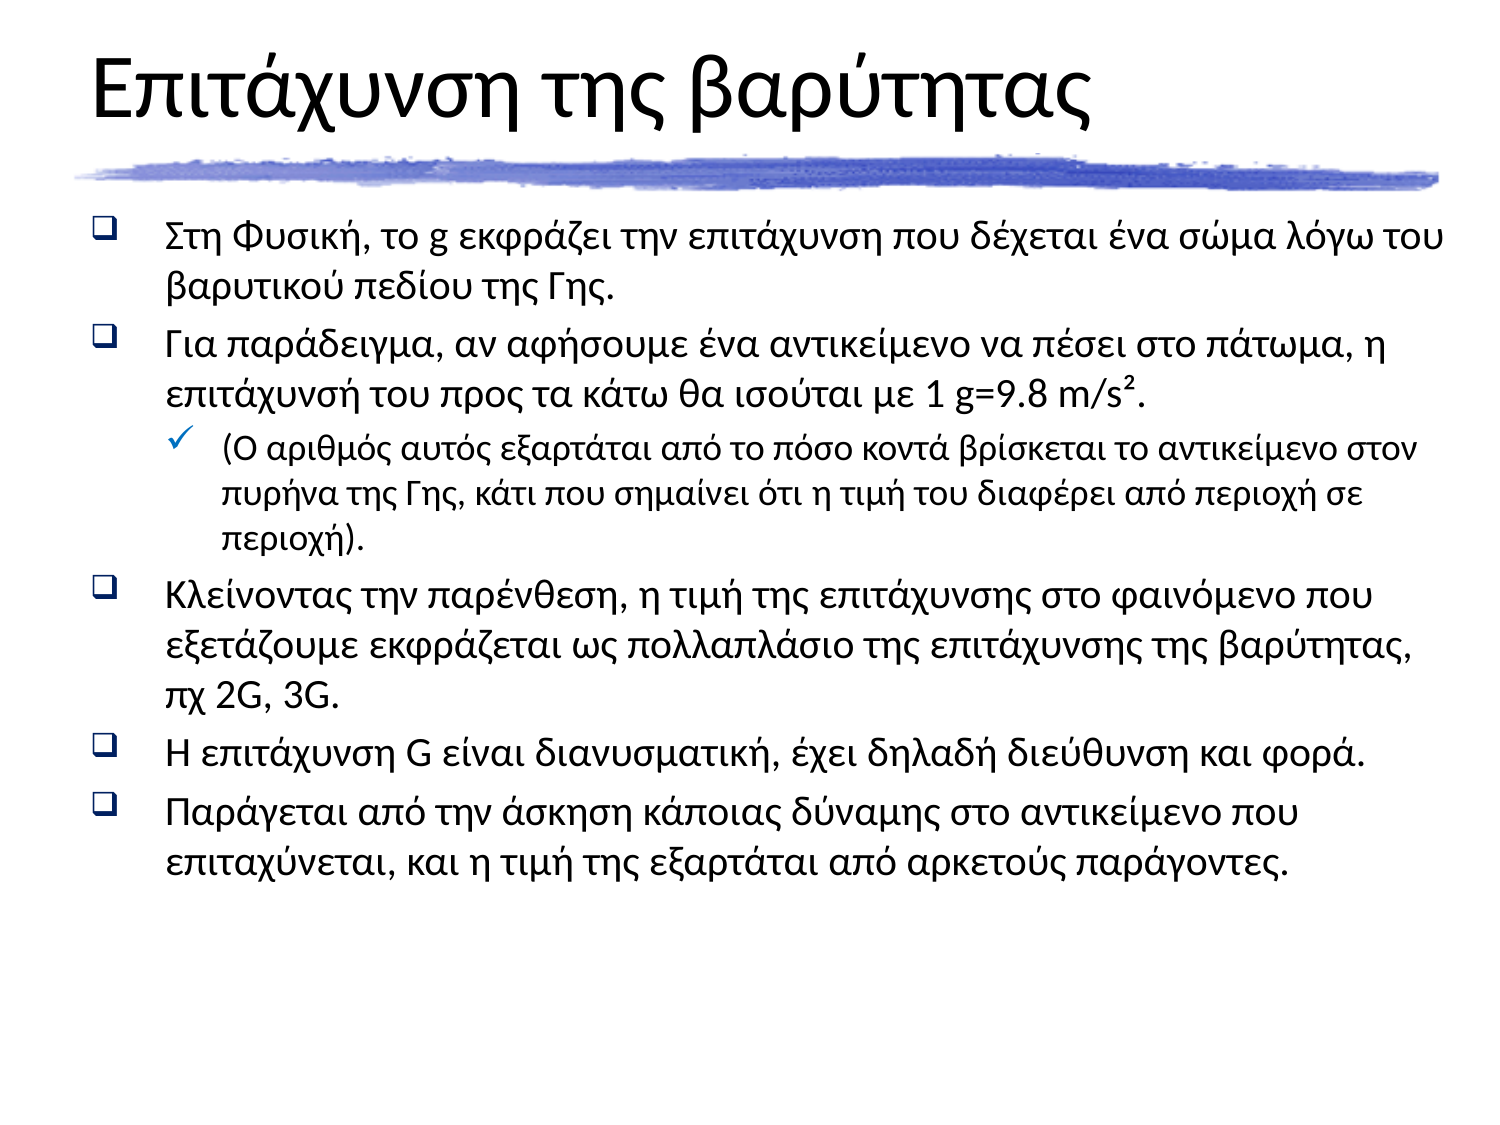

# Επιτάχυνση της βαρύτητας
Στη Φυσική, το g εκφράζει την επιτάχυνση που δέχεται ένα σώμα λόγω του βαρυτικού πεδίου της Γης.
Για παράδειγμα, αν αφήσουμε ένα αντικείμενο να πέσει στο πάτωμα, η επιτάχυνσή του προς τα κάτω θα ισούται με 1 g=9.8 m/s².
(Ο αριθμός αυτός εξαρτάται από το πόσο κοντά βρίσκεται το αντικείμενο στον πυρήνα της Γης, κάτι που σημαίνει ότι η τιμή του διαφέρει από περιοχή σε περιοχή).
Κλείνοντας την παρένθεση, η τιμή της επιτάχυνσης στο φαινόμενο που εξετάζουμε εκφράζεται ως πολλαπλάσιο της επιτάχυνσης της βαρύτητας, πχ 2G, 3G.
H επιτάχυνση G είναι διανυσματική, έχει δηλαδή διεύθυνση και φορά.
Παράγεται από την άσκηση κάποιας δύναμης στο αντικείμενο που επιταχύνεται, και η τιμή της εξαρτάται από αρκετούς παράγοντες.